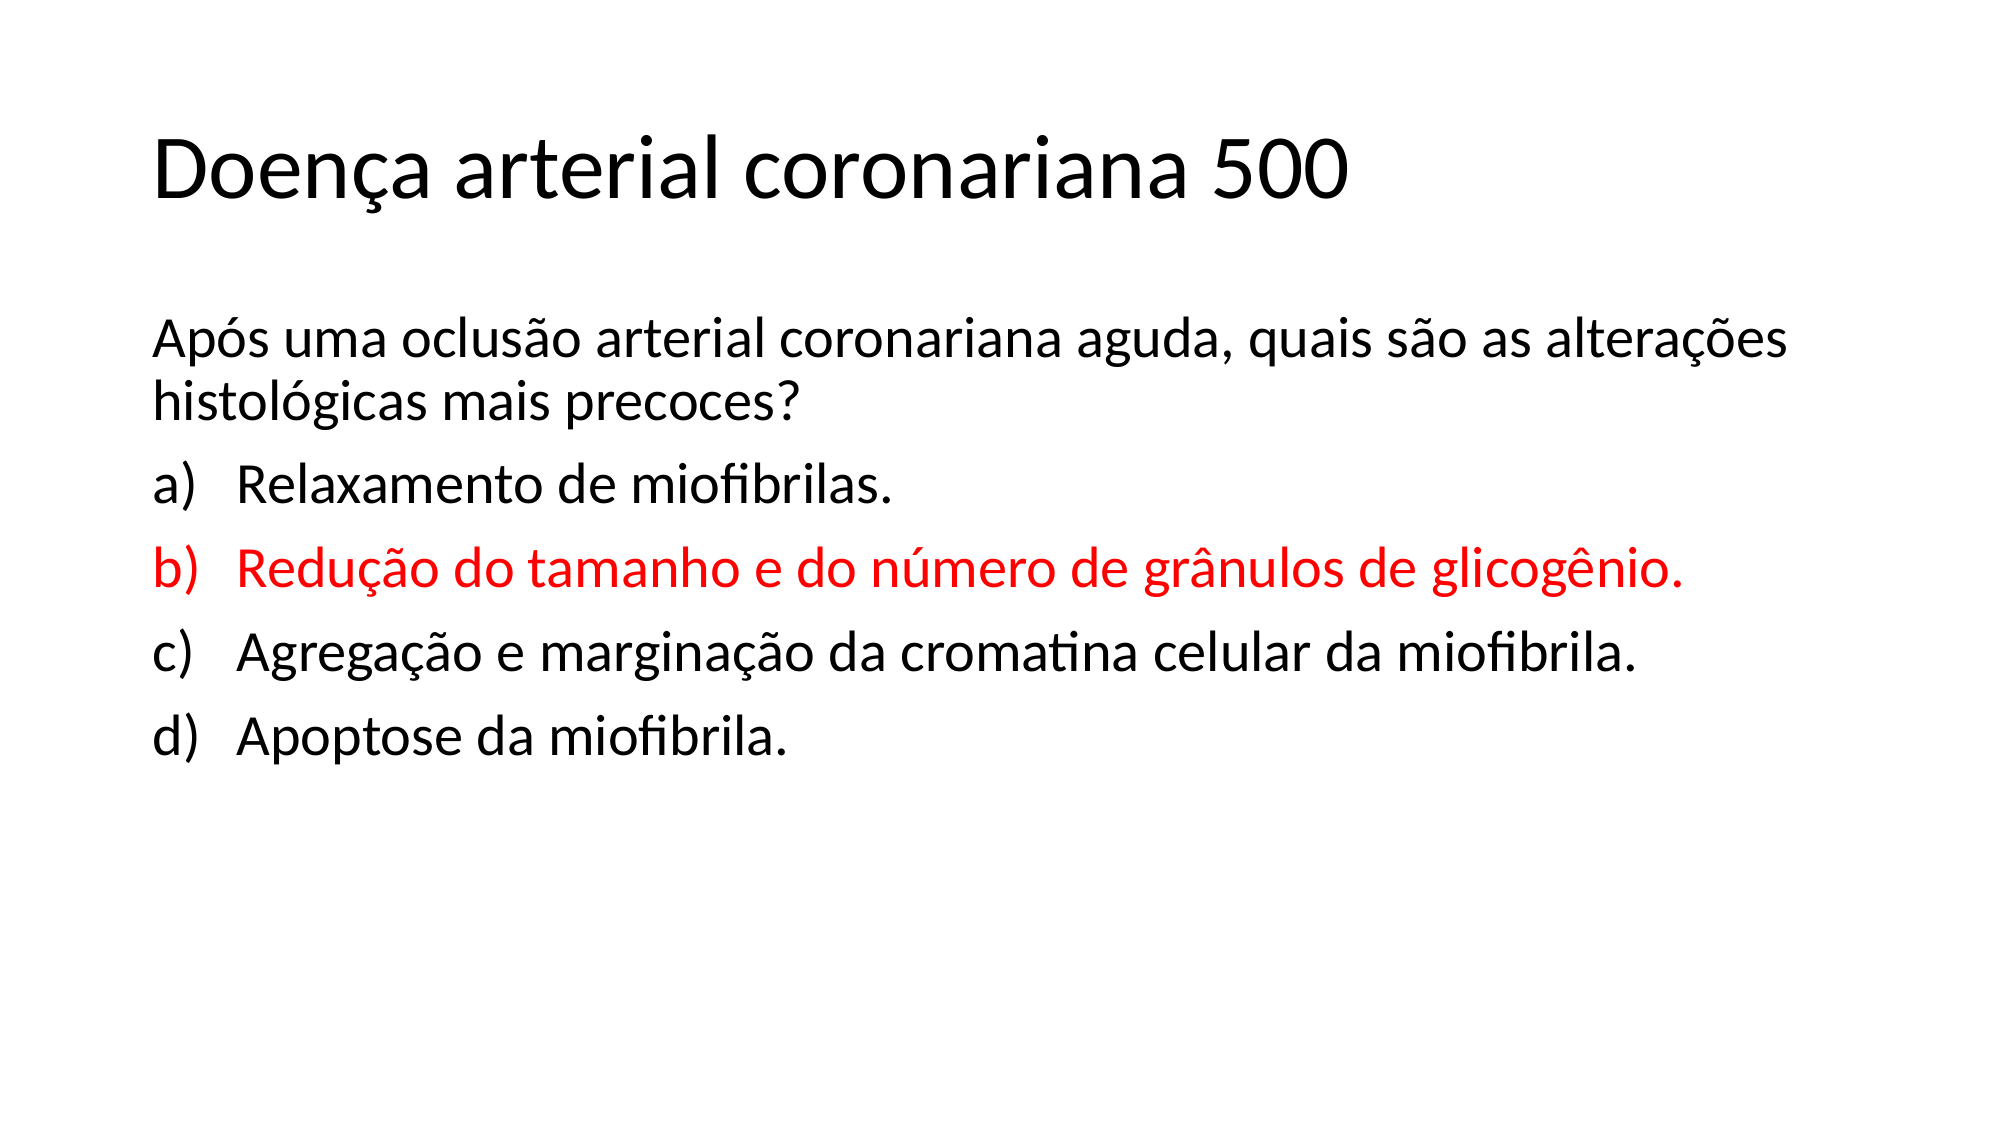

# Doença arterial coronariana 500
Após uma oclusão arterial coronariana aguda, quais são as alterações histológicas mais precoces?
Relaxamento de miofibrilas.
Redução do tamanho e do número de grânulos de glicogênio.
Agregação e marginação da cromatina celular da miofibrila.
Apoptose da miofibrila.